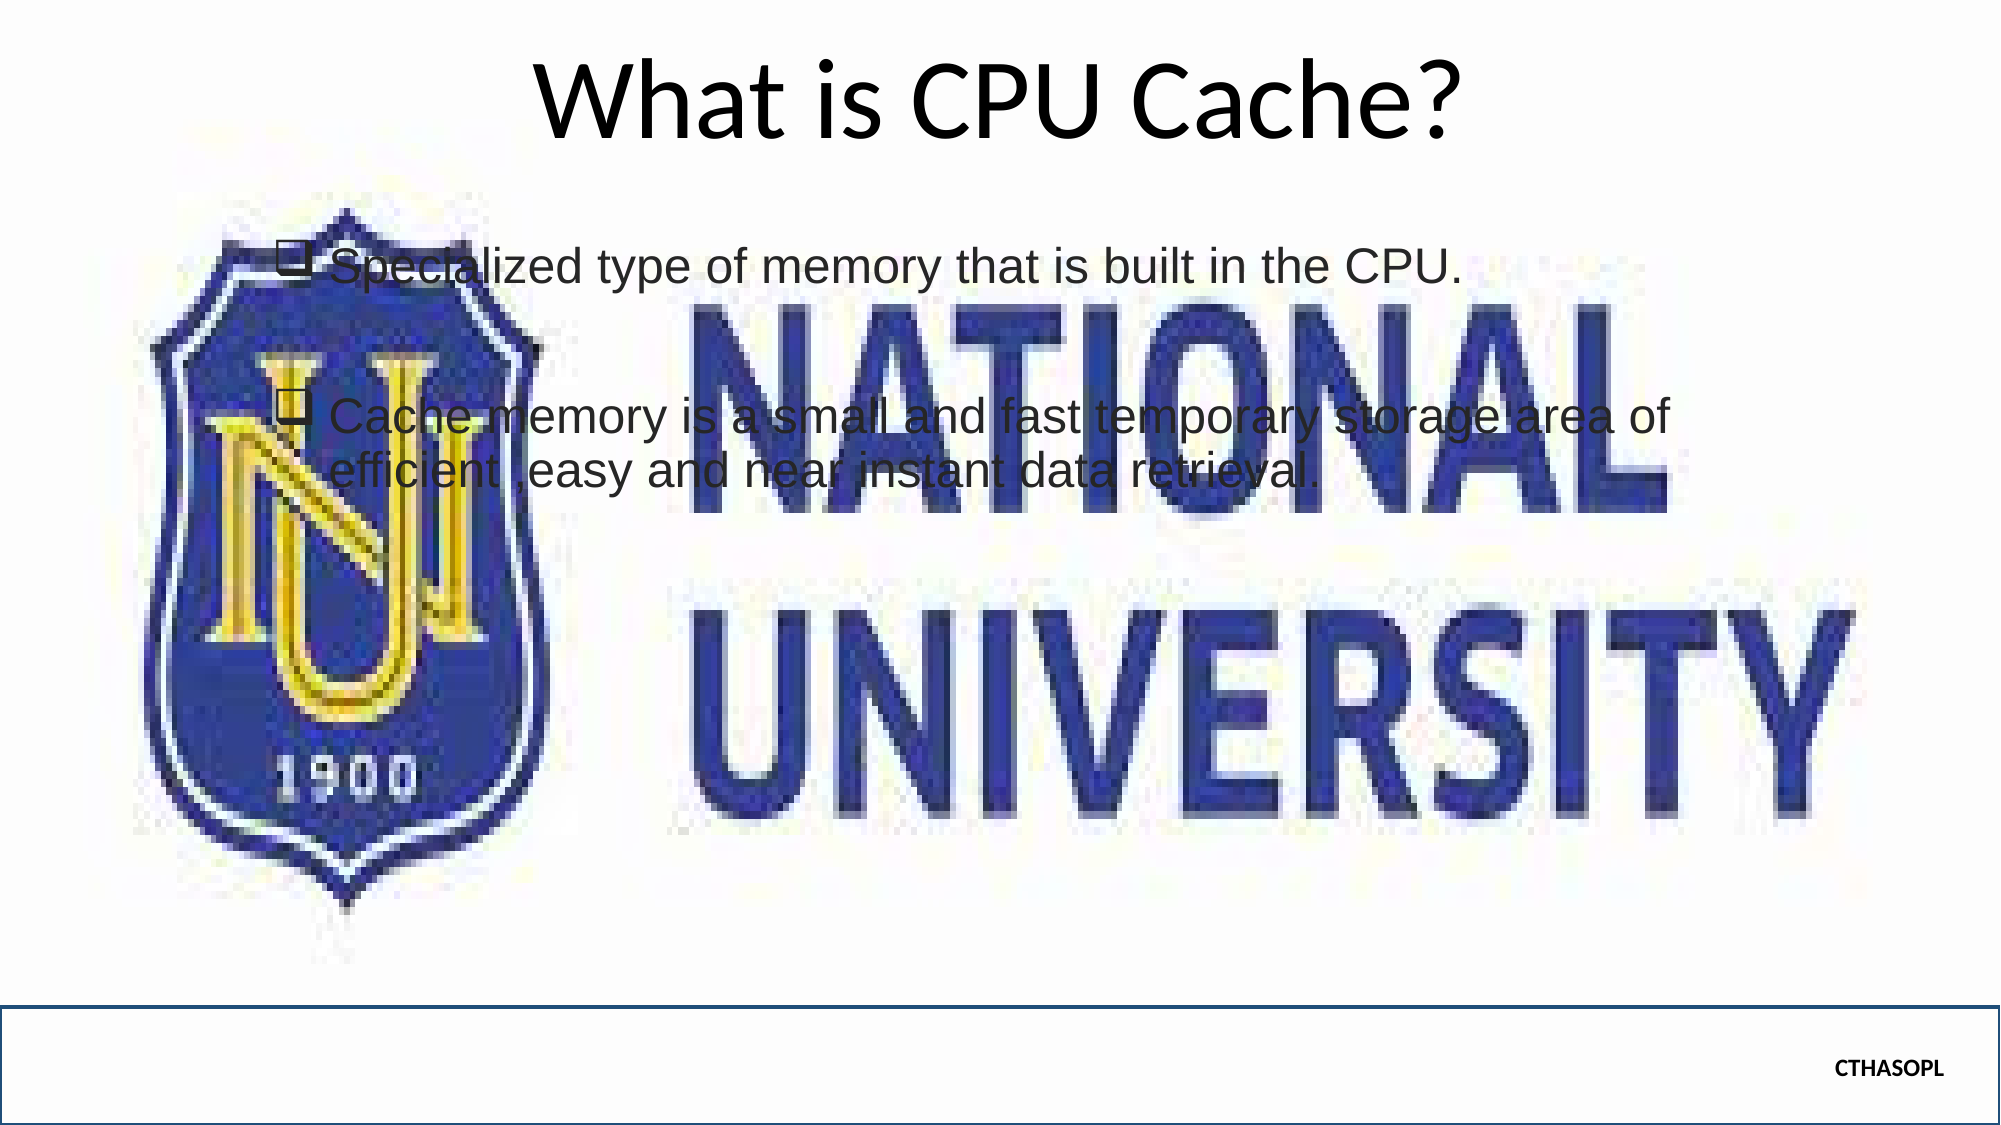

# What is CPU Cache?
Specialized type of memory that is built in the CPU.

Cache memory is a small and fast temporary storage area of efficient ,easy and near instant data retrieval.

CTHASOPL